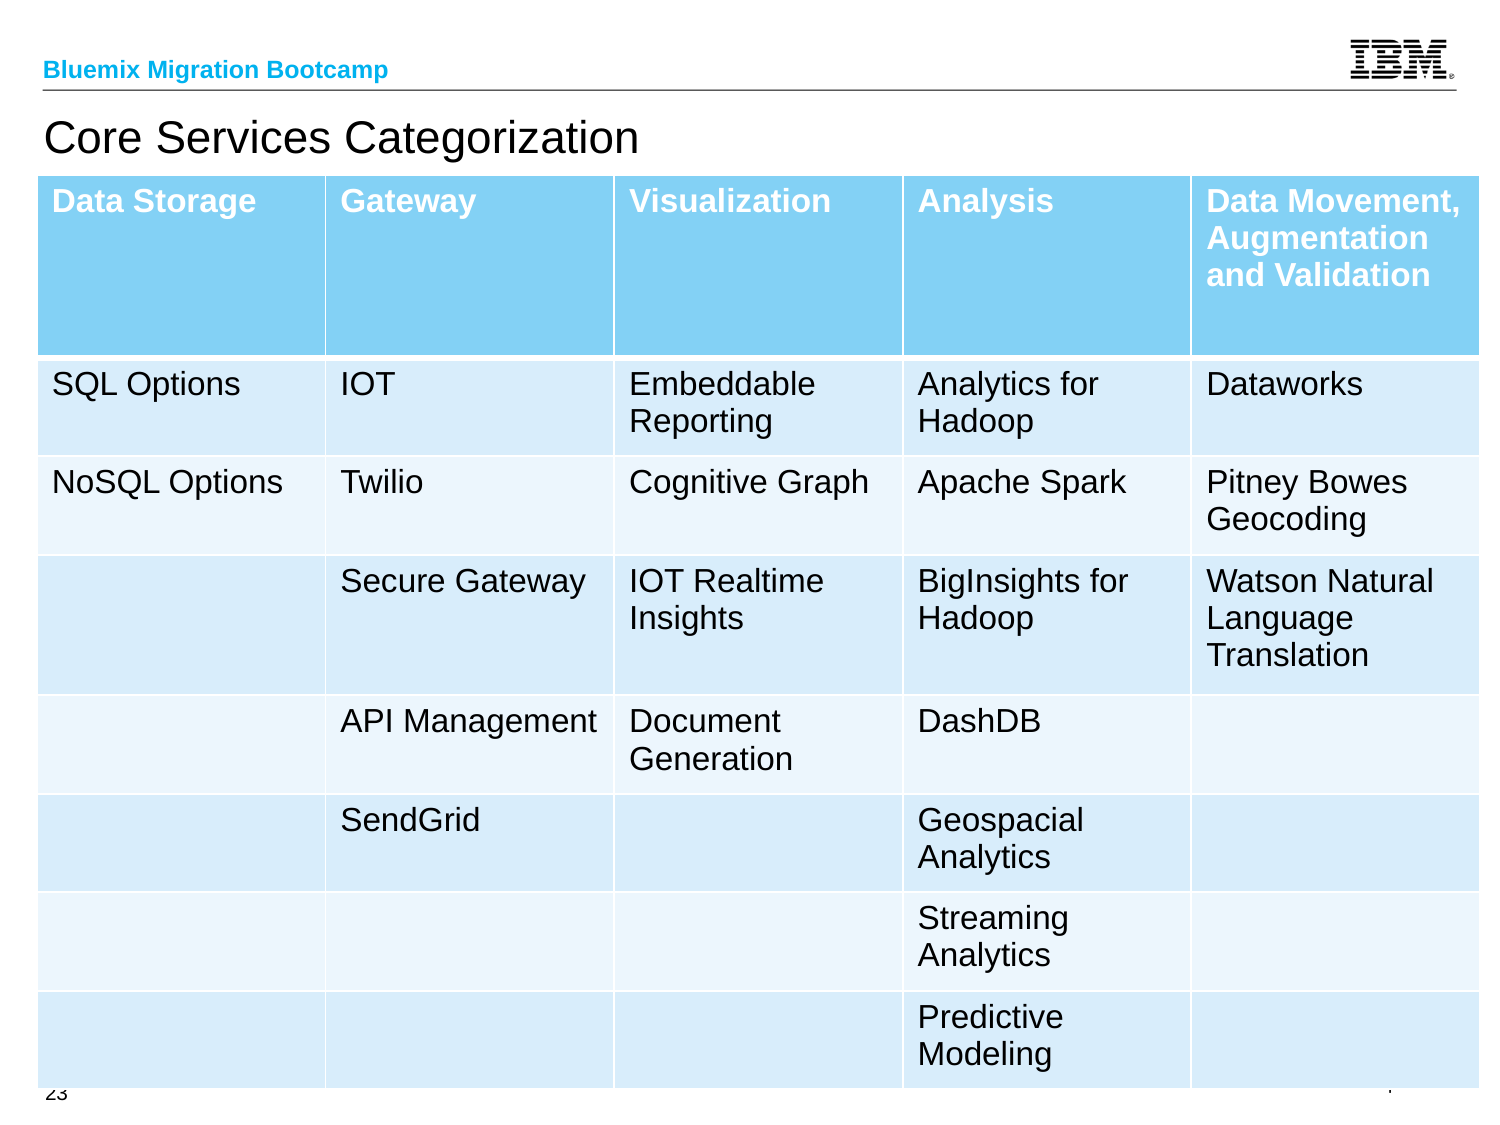

# Core Services Categorization
| Data Storage | Gateway | Visualization | Analysis | Data Movement, Augmentation and Validation |
| --- | --- | --- | --- | --- |
| SQL Options | IOT | Embeddable Reporting | Analytics for Hadoop | Dataworks |
| NoSQL Options | Twilio | Cognitive Graph | Apache Spark | Pitney Bowes Geocoding |
|  | Secure Gateway | IOT Realtime Insights | BigInsights for Hadoop | Watson Natural Language Translation |
|  | API Management | Document Generation | DashDB |  |
|  | SendGrid |  | Geospacial Analytics |  |
|  |  |  | Streaming Analytics |  |
|  |  |  | Predictive Modeling |  |